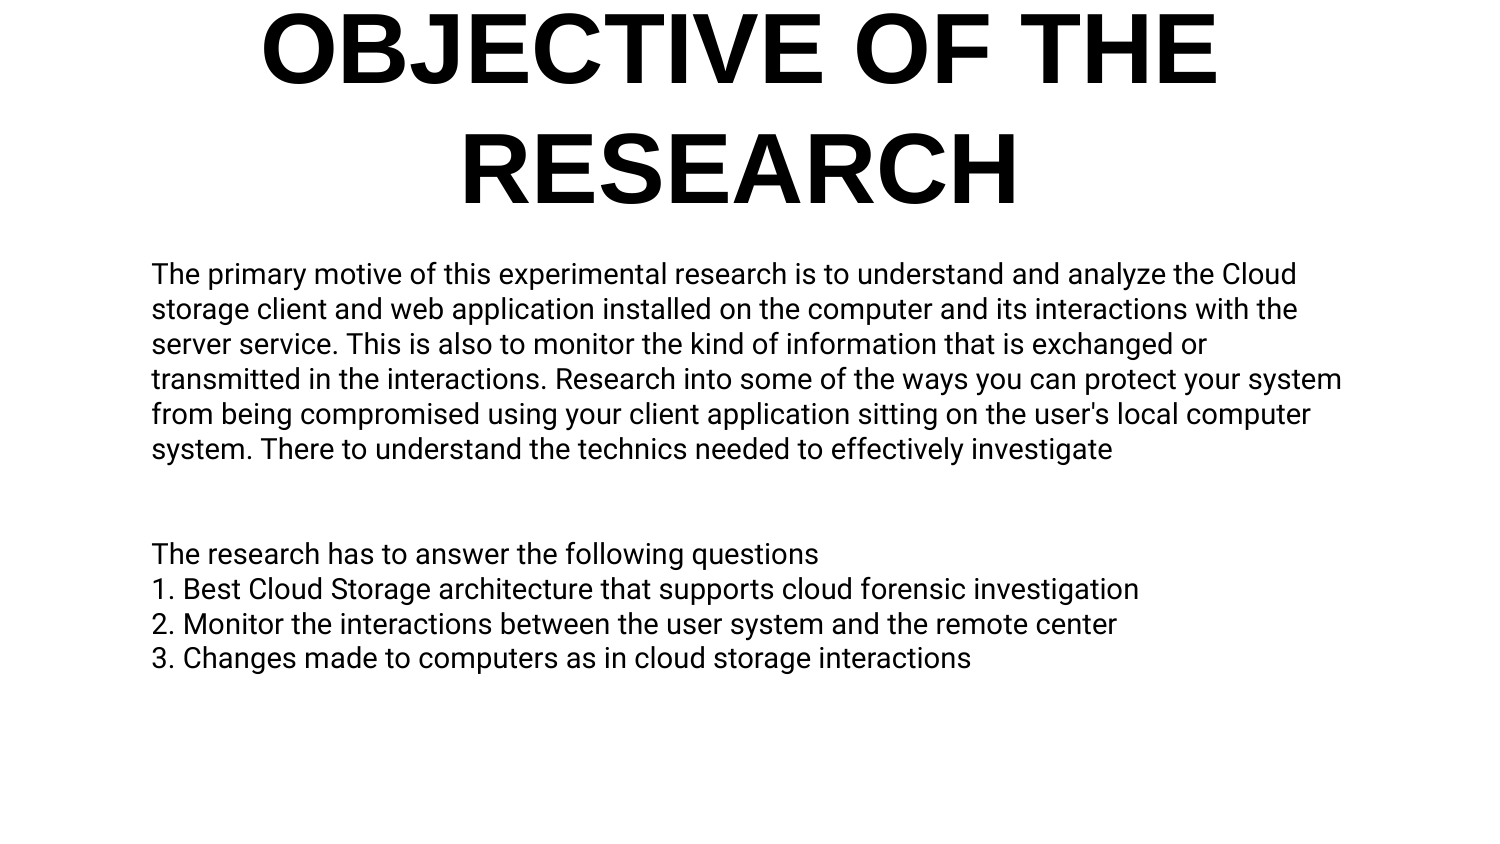

# OBJECTIVE OF THE RESEARCH
The primary motive of this experimental research is to understand and analyze the Cloud
storage client and web application installed on the computer and its interactions with the
server service. This is also to monitor the kind of information that is exchanged or
transmitted in the interactions. Research into some of the ways you can protect your system
from being compromised using your client application sitting on the user's local computer
system. There to understand the technics needed to effectively investigate

The research has to answer the following questions
1. Best Cloud Storage architecture that supports cloud forensic investigation
2. Monitor the interactions between the user system and the remote center
3. Changes made to computers as in cloud storage interactions